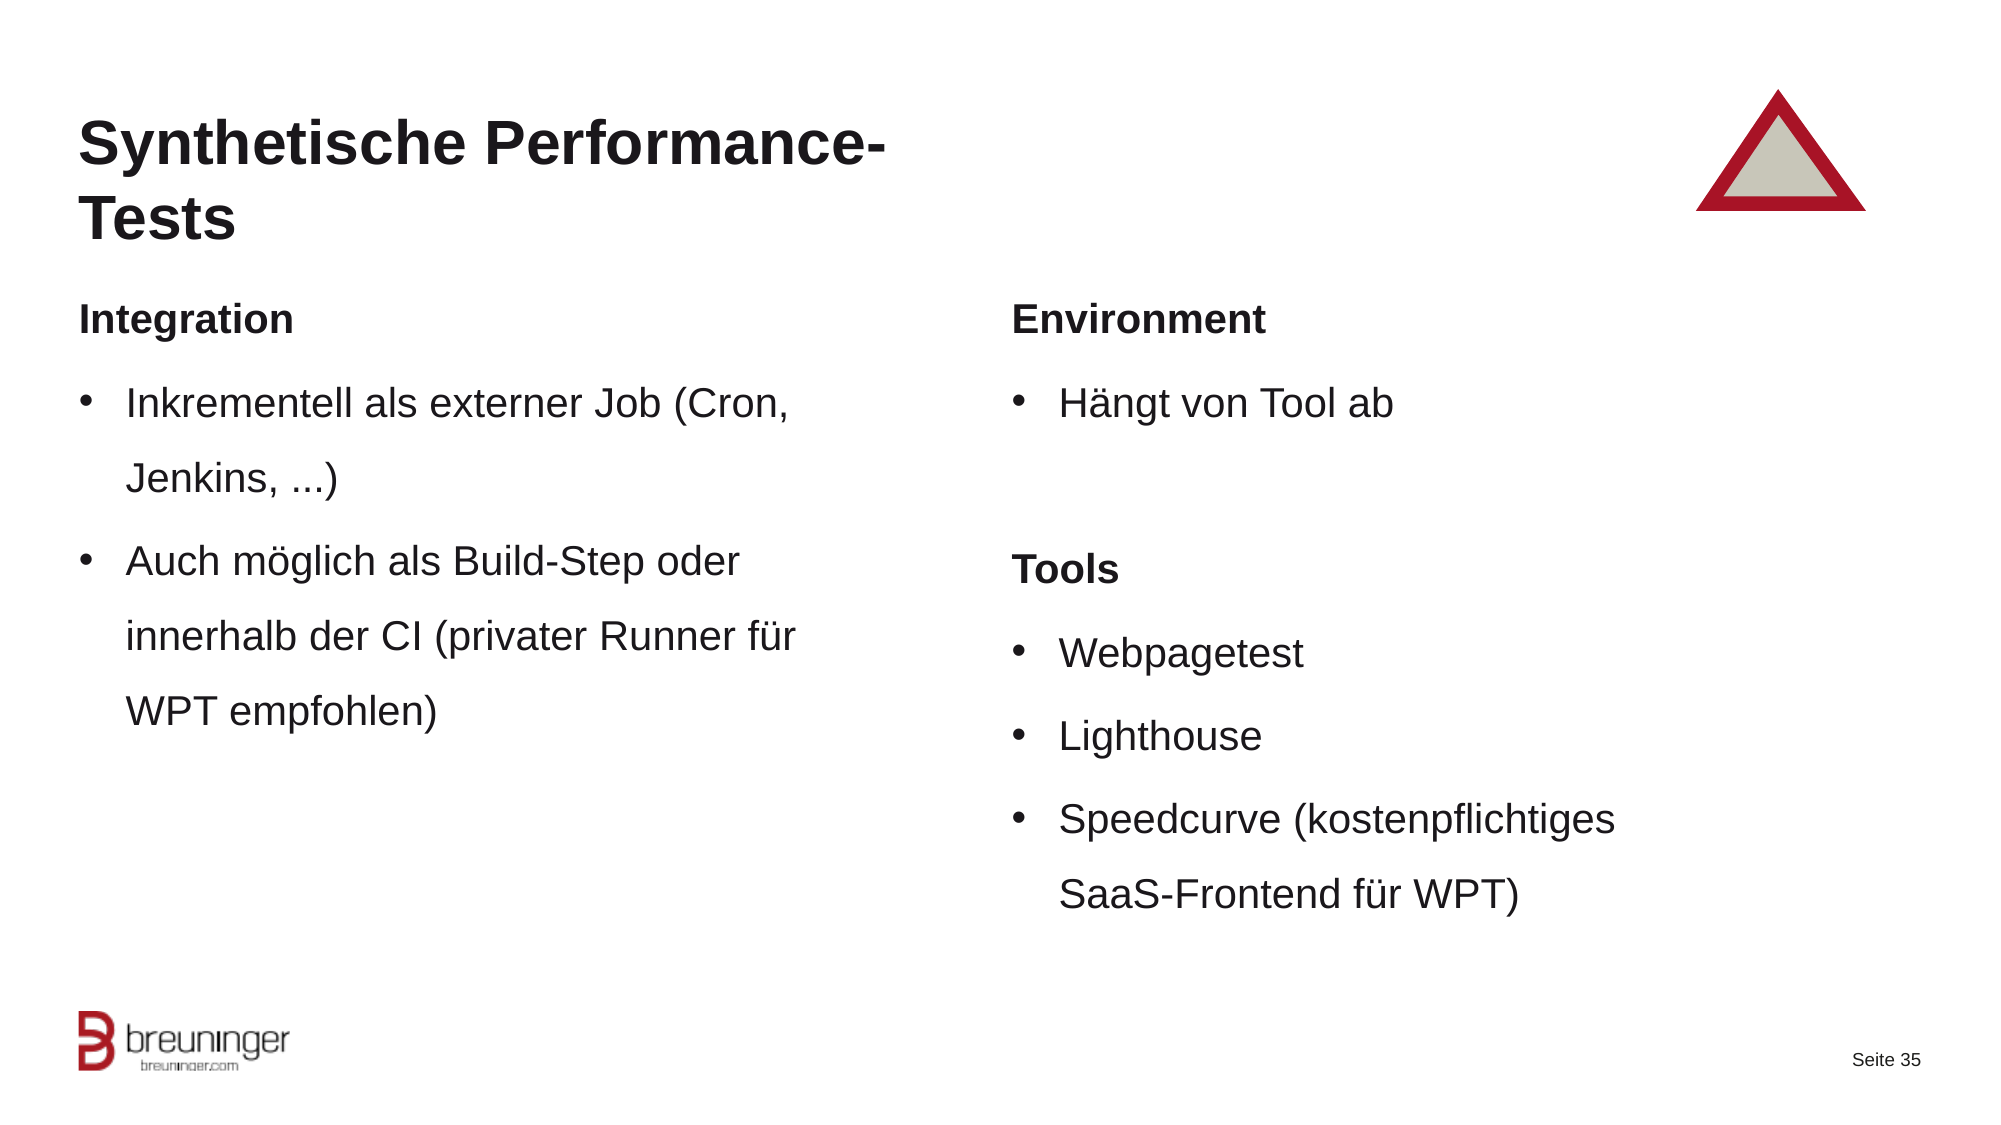

# Synthetische Performance-Tests

Integration
Inkrementell als externer Job (Cron, Jenkins, ...)
Auch möglich als Build-Step oder innerhalb der CI (privater Runner für WPT empfohlen)

Environment
Hängt von Tool ab

Tools
Webpagetest
Lighthouse
Speedcurve (kostenpflichtiges SaaS-Frontend für WPT)